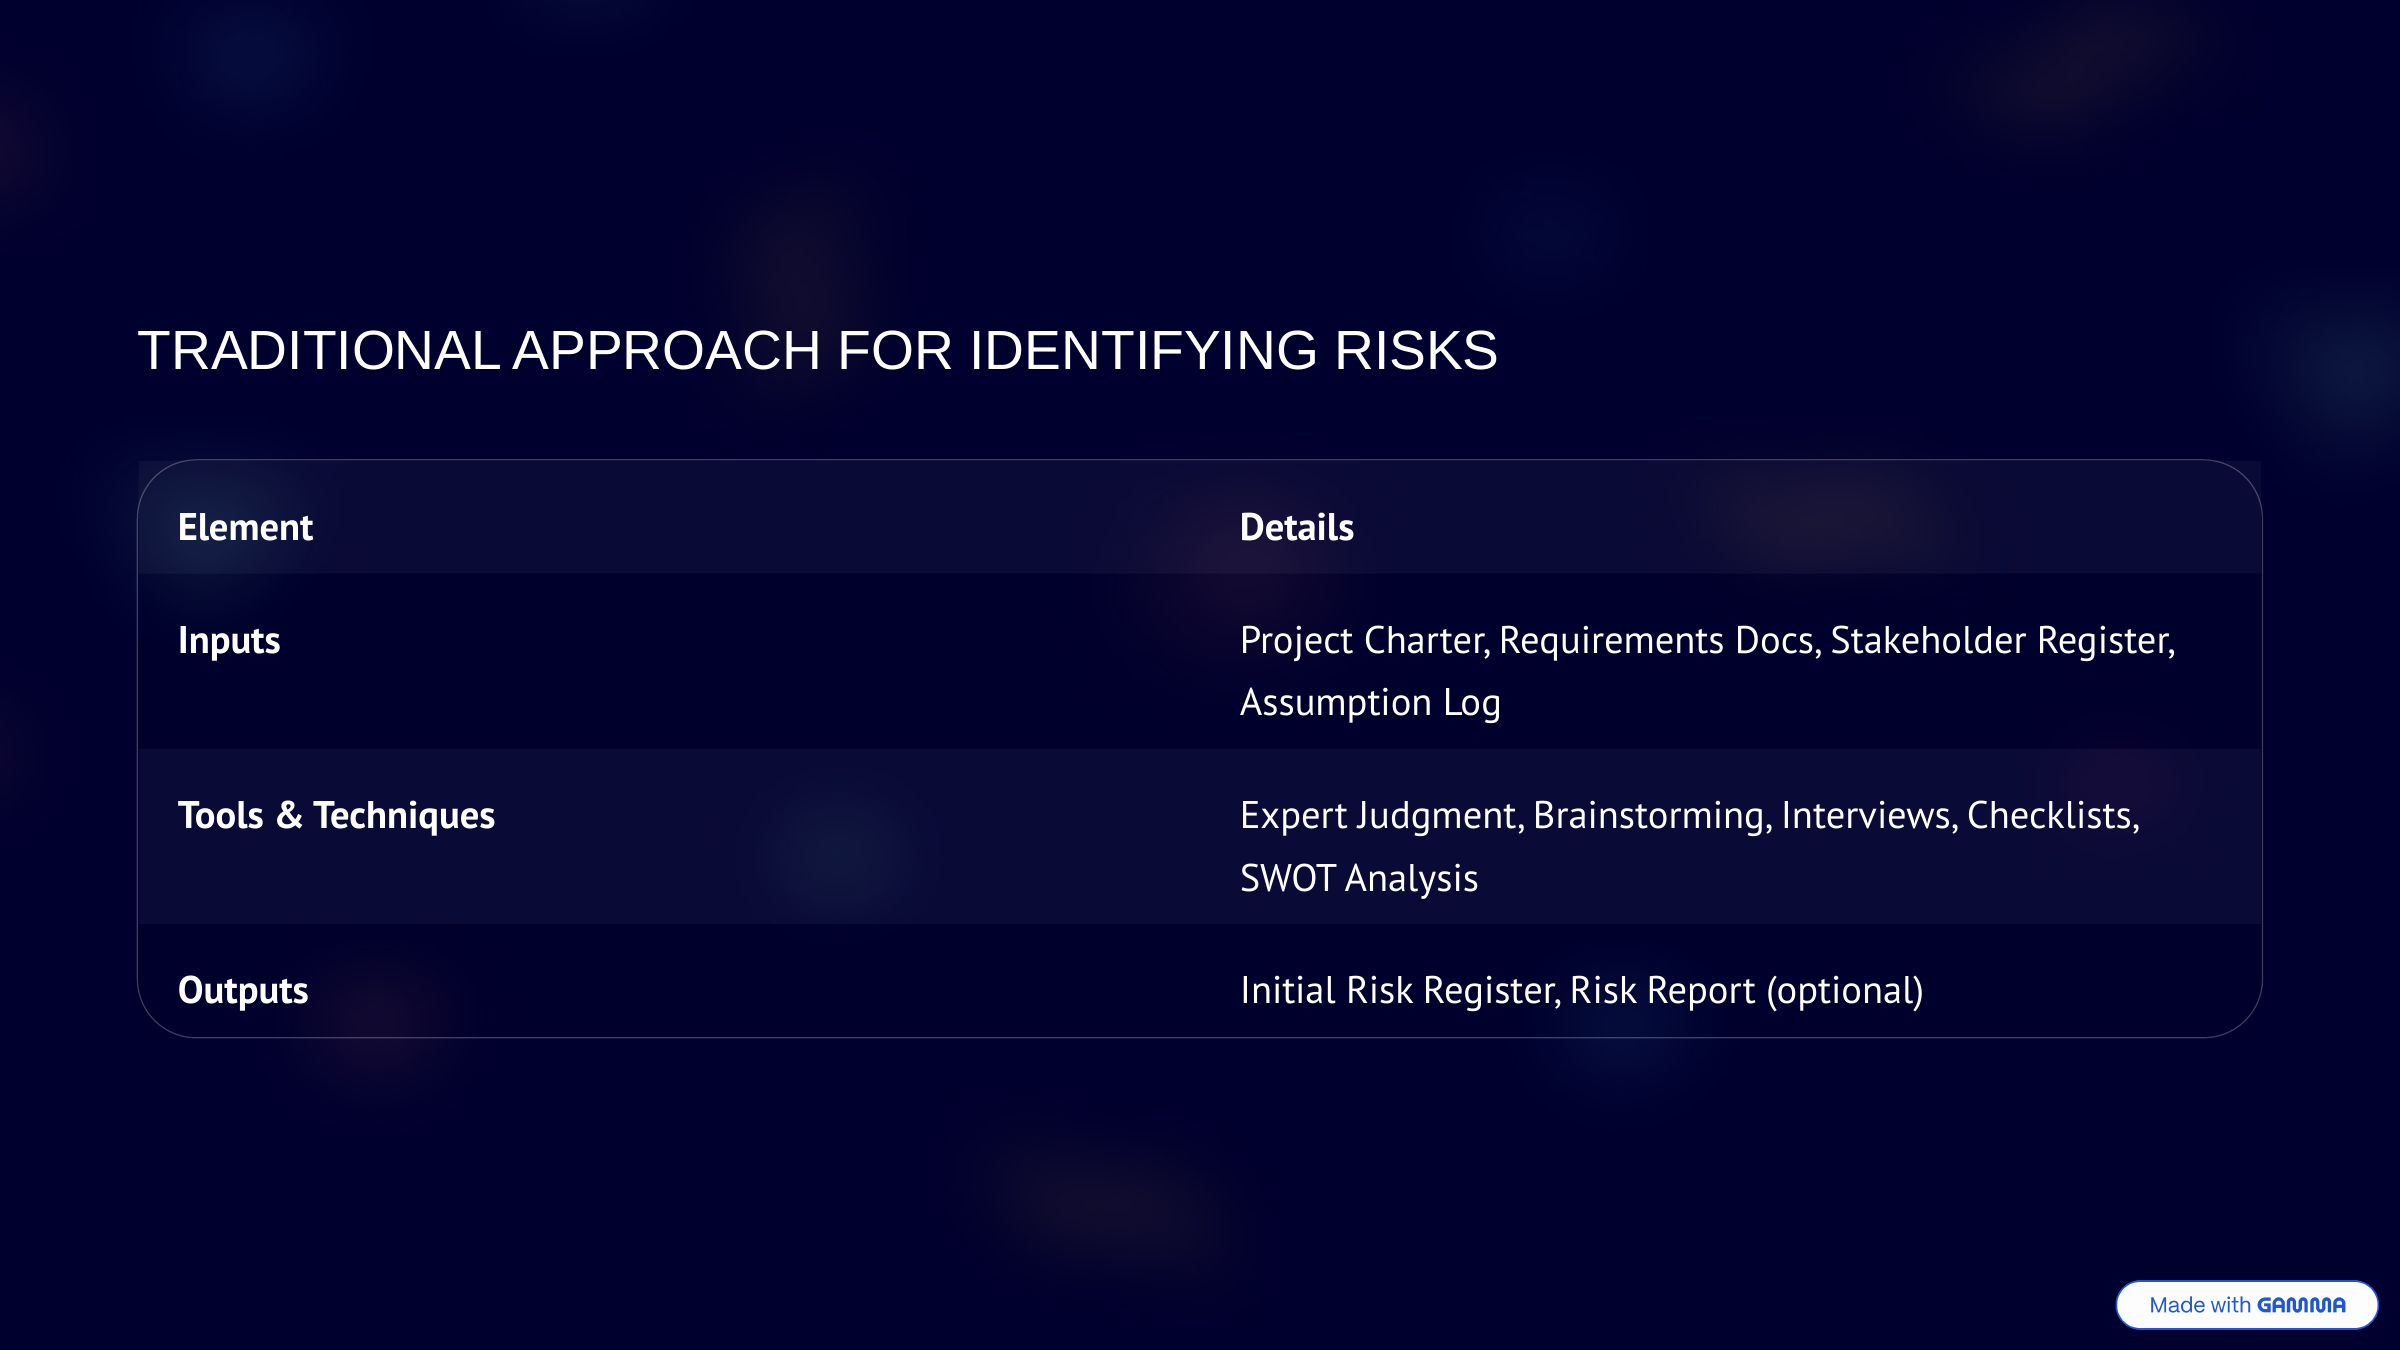

TRADITIONAL APPROACH FOR IDENTIFYING RISKS

Element
Details

Inputs
Project Charter, Requirements Docs, Stakeholder Register, Assumption Log

Tools & Techniques
Expert Judgment, Brainstorming, Interviews, Checklists, SWOT Analysis

Outputs
Initial Risk Register, Risk Report (optional)